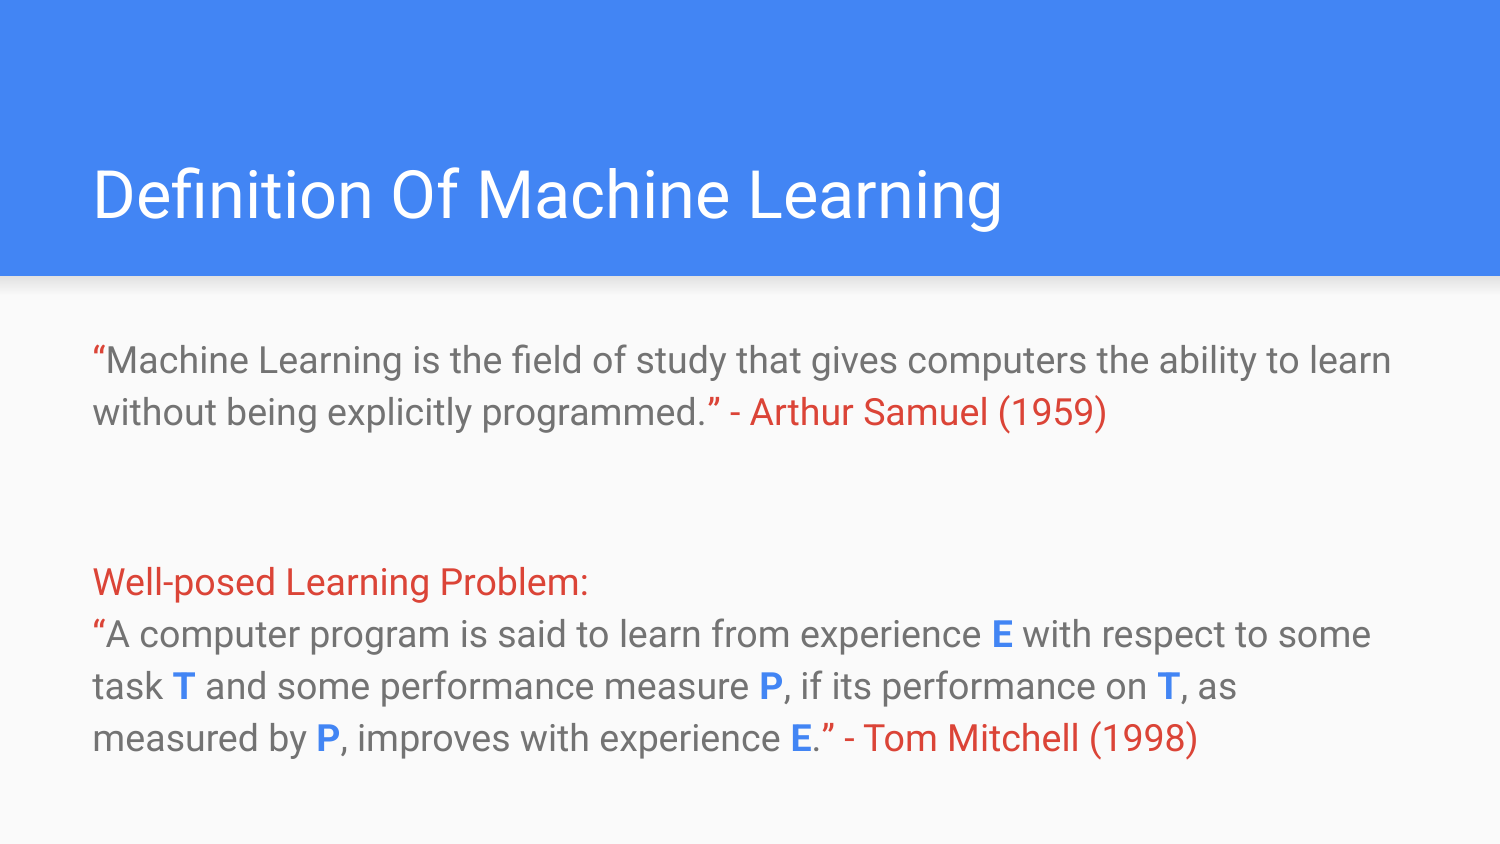

# Definition Of Machine Learning
“Machine Learning is the field of study that gives computers the ability to learn without being explicitly programmed.” - Arthur Samuel (1959)

Well-posed Learning Problem:
“A computer program is said to learn from experience E with respect to some task T and some performance measure P, if its performance on T, as measured by P, improves with experience E.” - Tom Mitchell (1998)